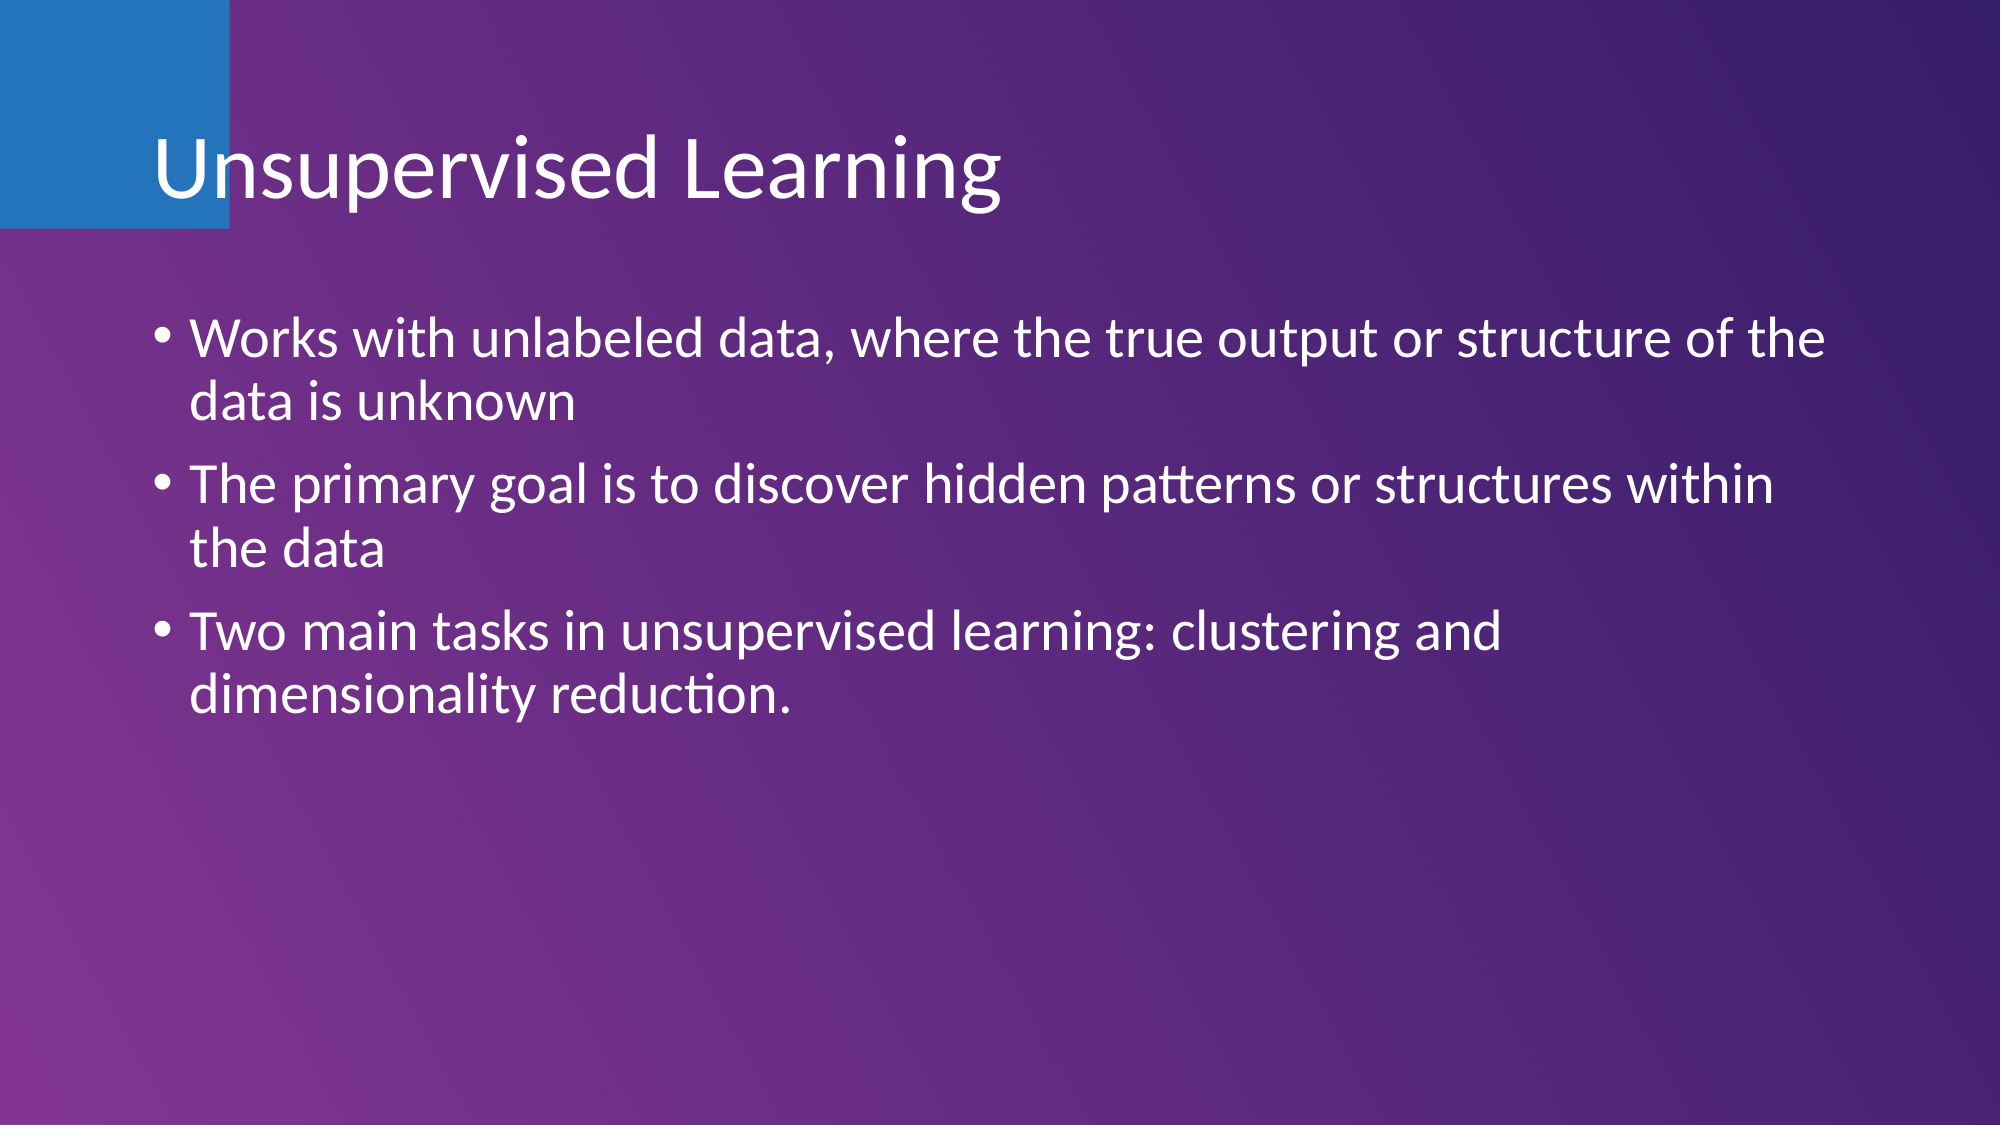

# Unsupervised Learning
Works with unlabeled data, where the true output or structure of the data is unknown
The primary goal is to discover hidden patterns or structures within the data
Two main tasks in unsupervised learning: clustering and dimensionality reduction.